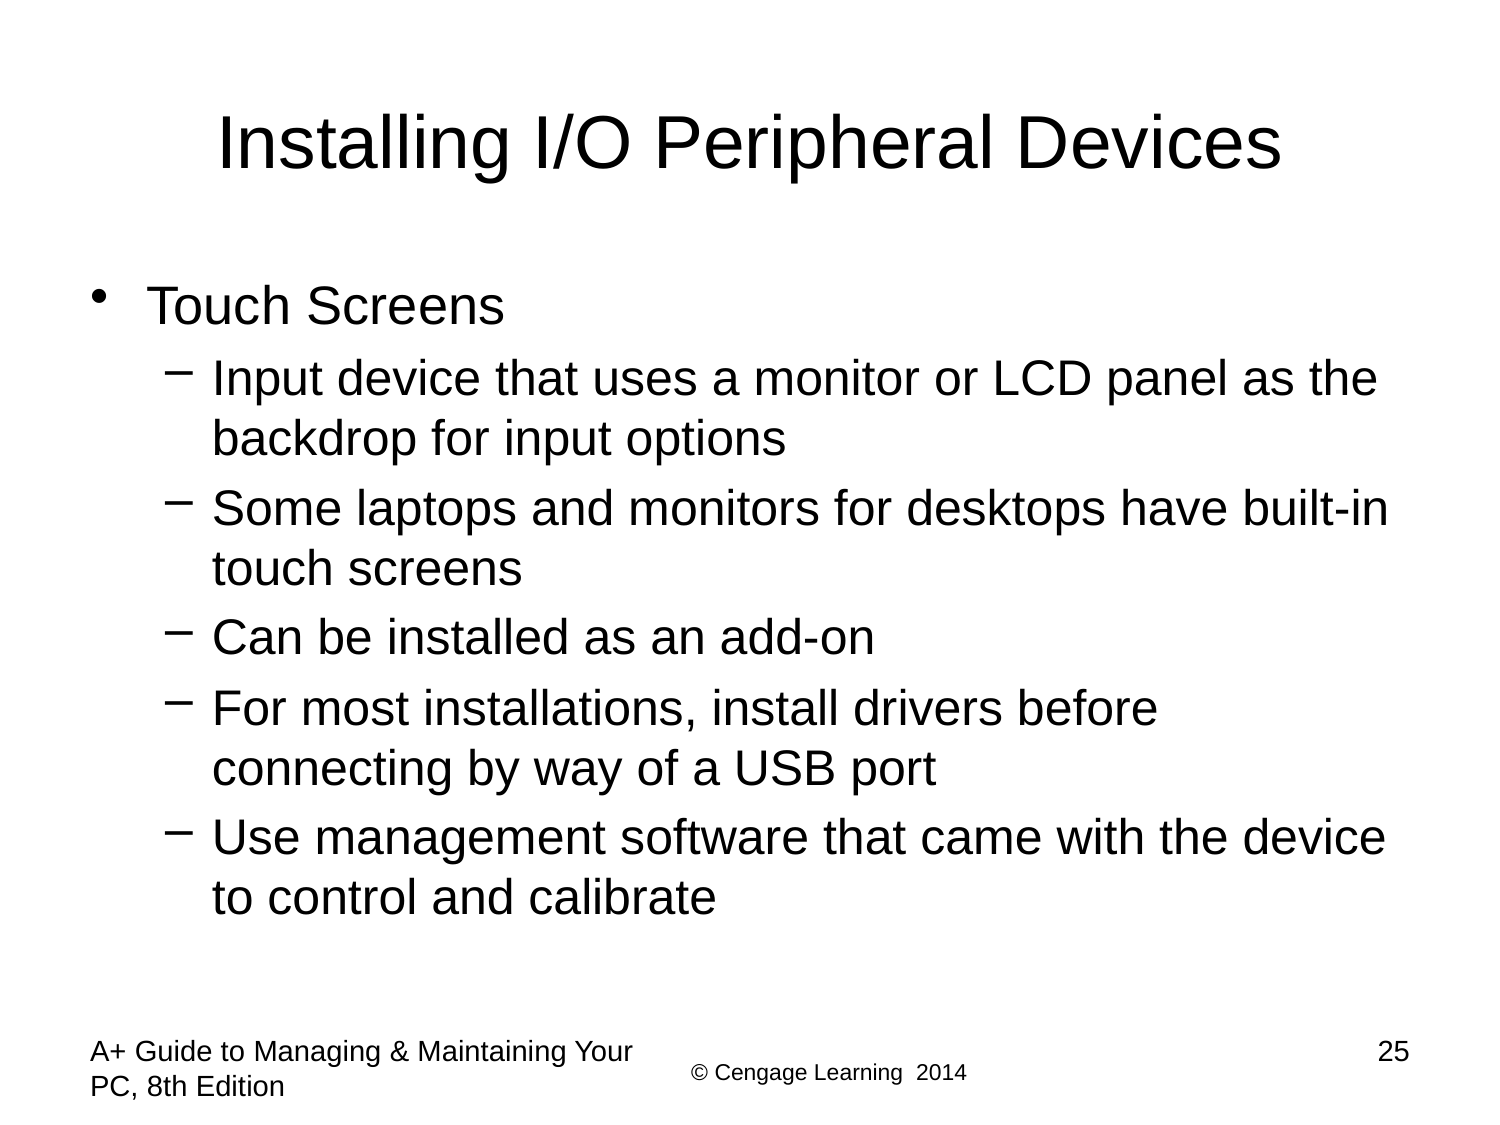

# Installing I/O Peripheral Devices
Touch Screens
Input device that uses a monitor or LCD panel as the backdrop for input options
Some laptops and monitors for desktops have built-in touch screens
Can be installed as an add-on
For most installations, install drivers before connecting by way of a USB port
Use management software that came with the device to control and calibrate
A+ Guide to Managing & Maintaining Your PC, 8th Edition
25